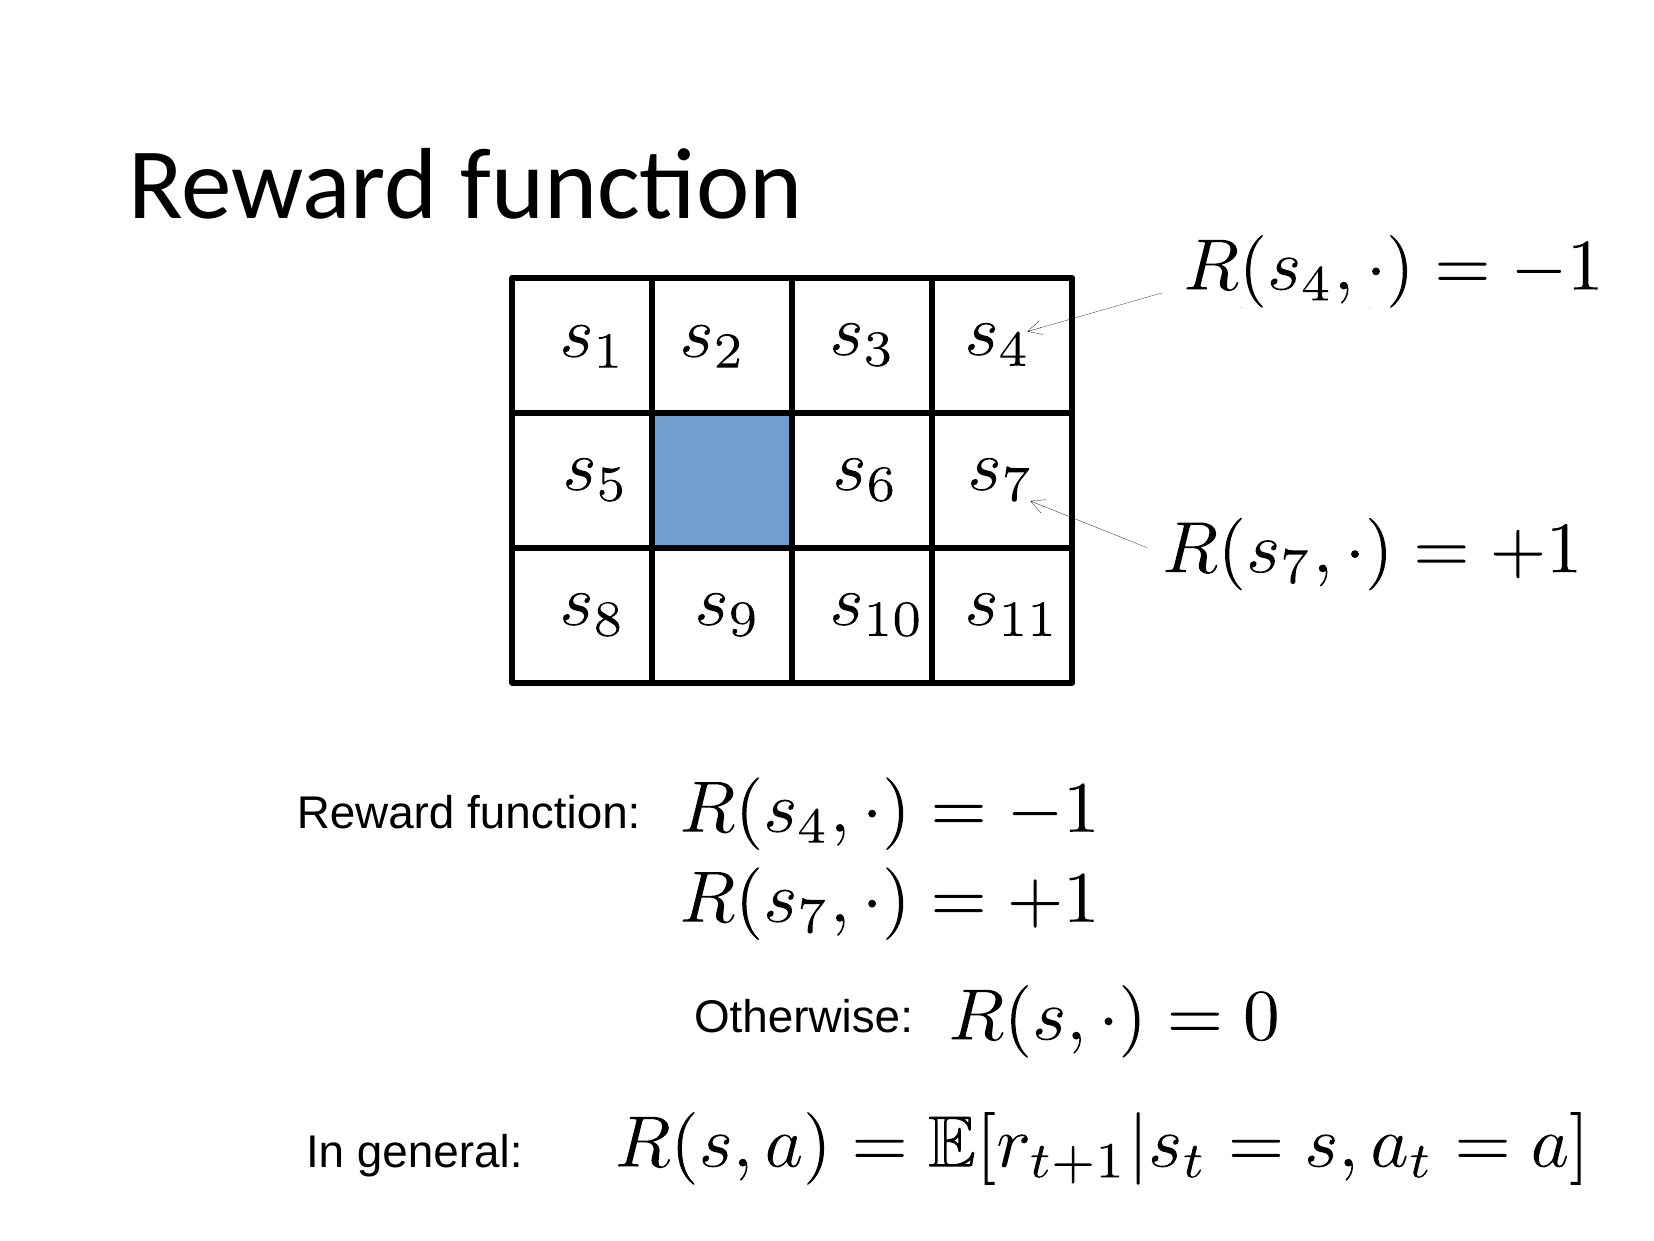

# Reward function

Reward function:

Otherwise:

In general: